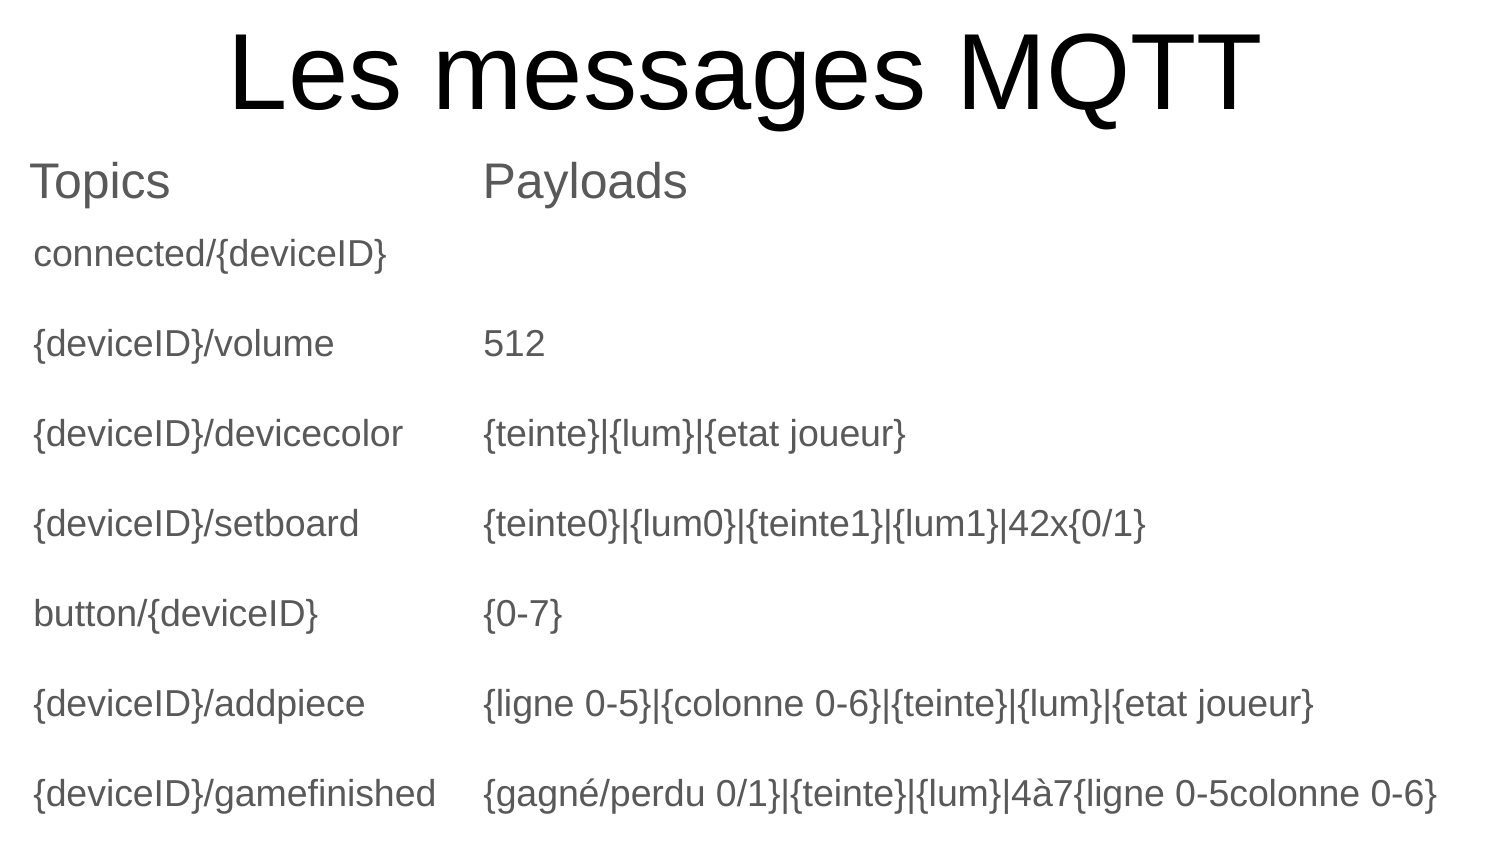

# Les messages MQTT
Topics

Payloads
connected/{deviceID}

{deviceID}/volume	512

{deviceID}/devicecolor	{teinte}|{lum}|{etat joueur}

{deviceID}/setboard	{teinte0}|{lum0}|{teinte1}|{lum1}|42x{0/1}

button/{deviceID}		{0-7}

{deviceID}/addpiece	{ligne 0-5}|{colonne 0-6}|{teinte}|{lum}|{etat joueur}

{deviceID}/gamefinished	{gagné/perdu 0/1}|{teinte}|{lum}|4à7{ligne 0-5colonne 0-6}